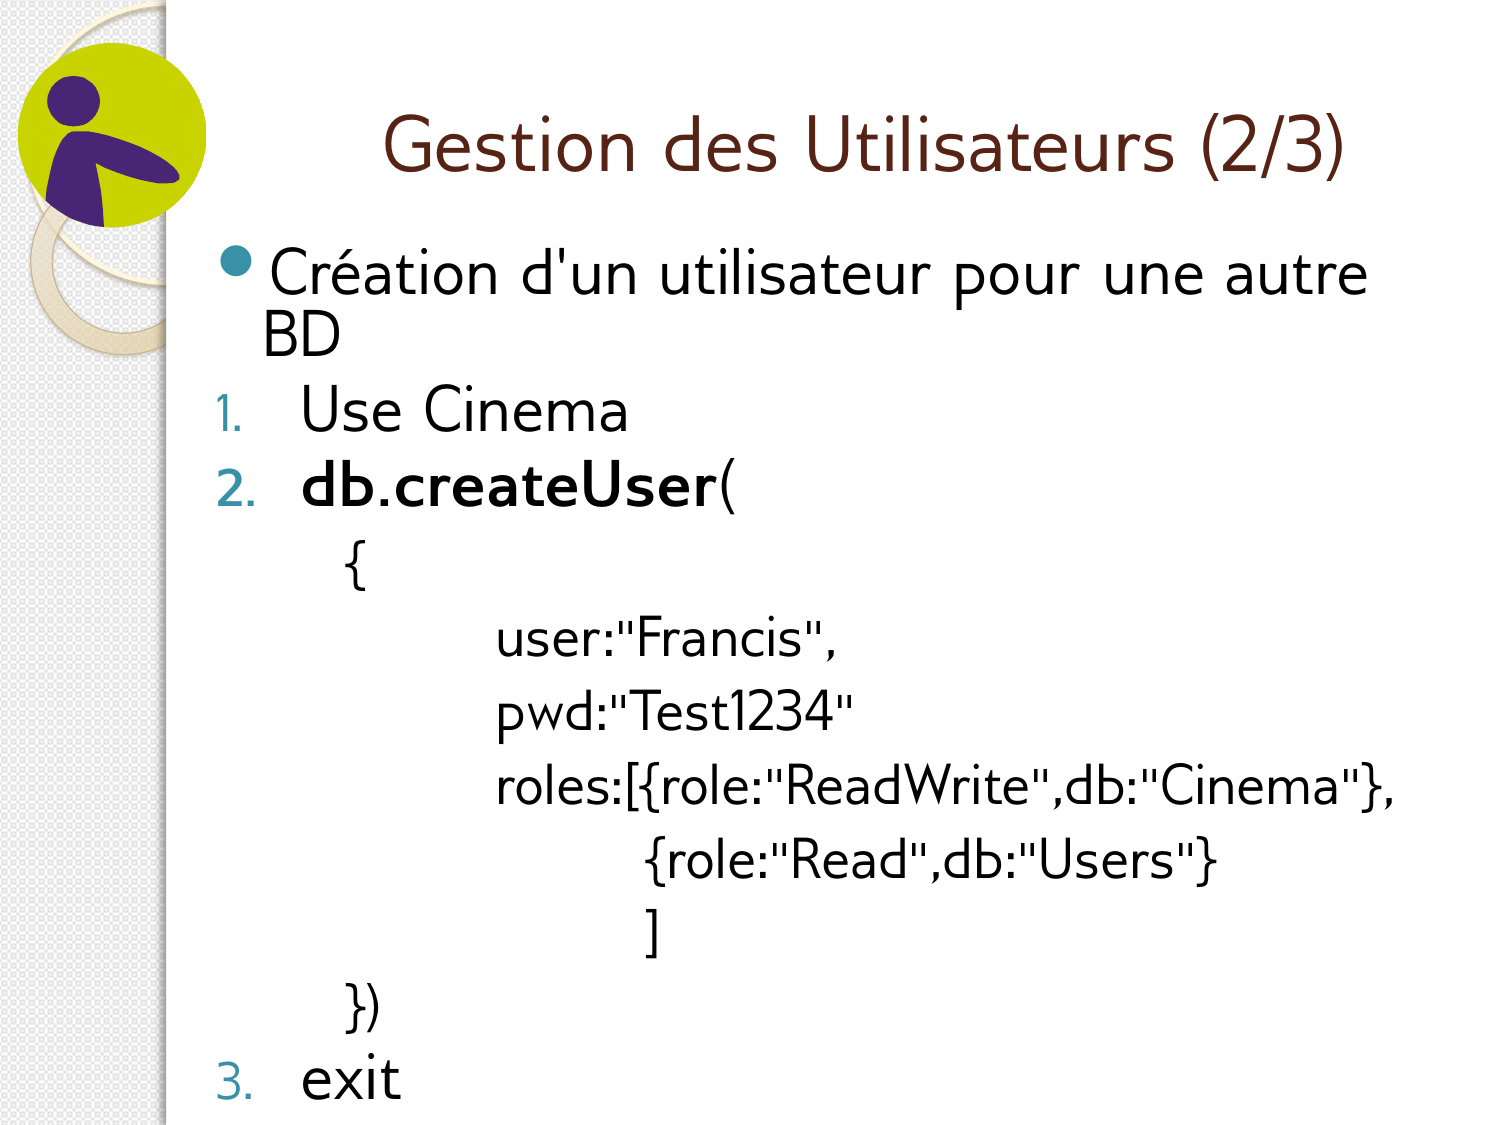

# Gestion des Utilisateurs (2/3)
Création d'un utilisateur pour une autre BD
Use Cinema
db.createUser(
	{
		user:"Francis",
		pwd:"Test1234"
		roles:[{role:"ReadWrite",db:"Cinema"},
			{role:"Read",db:"Users"}
			]
	})
exit